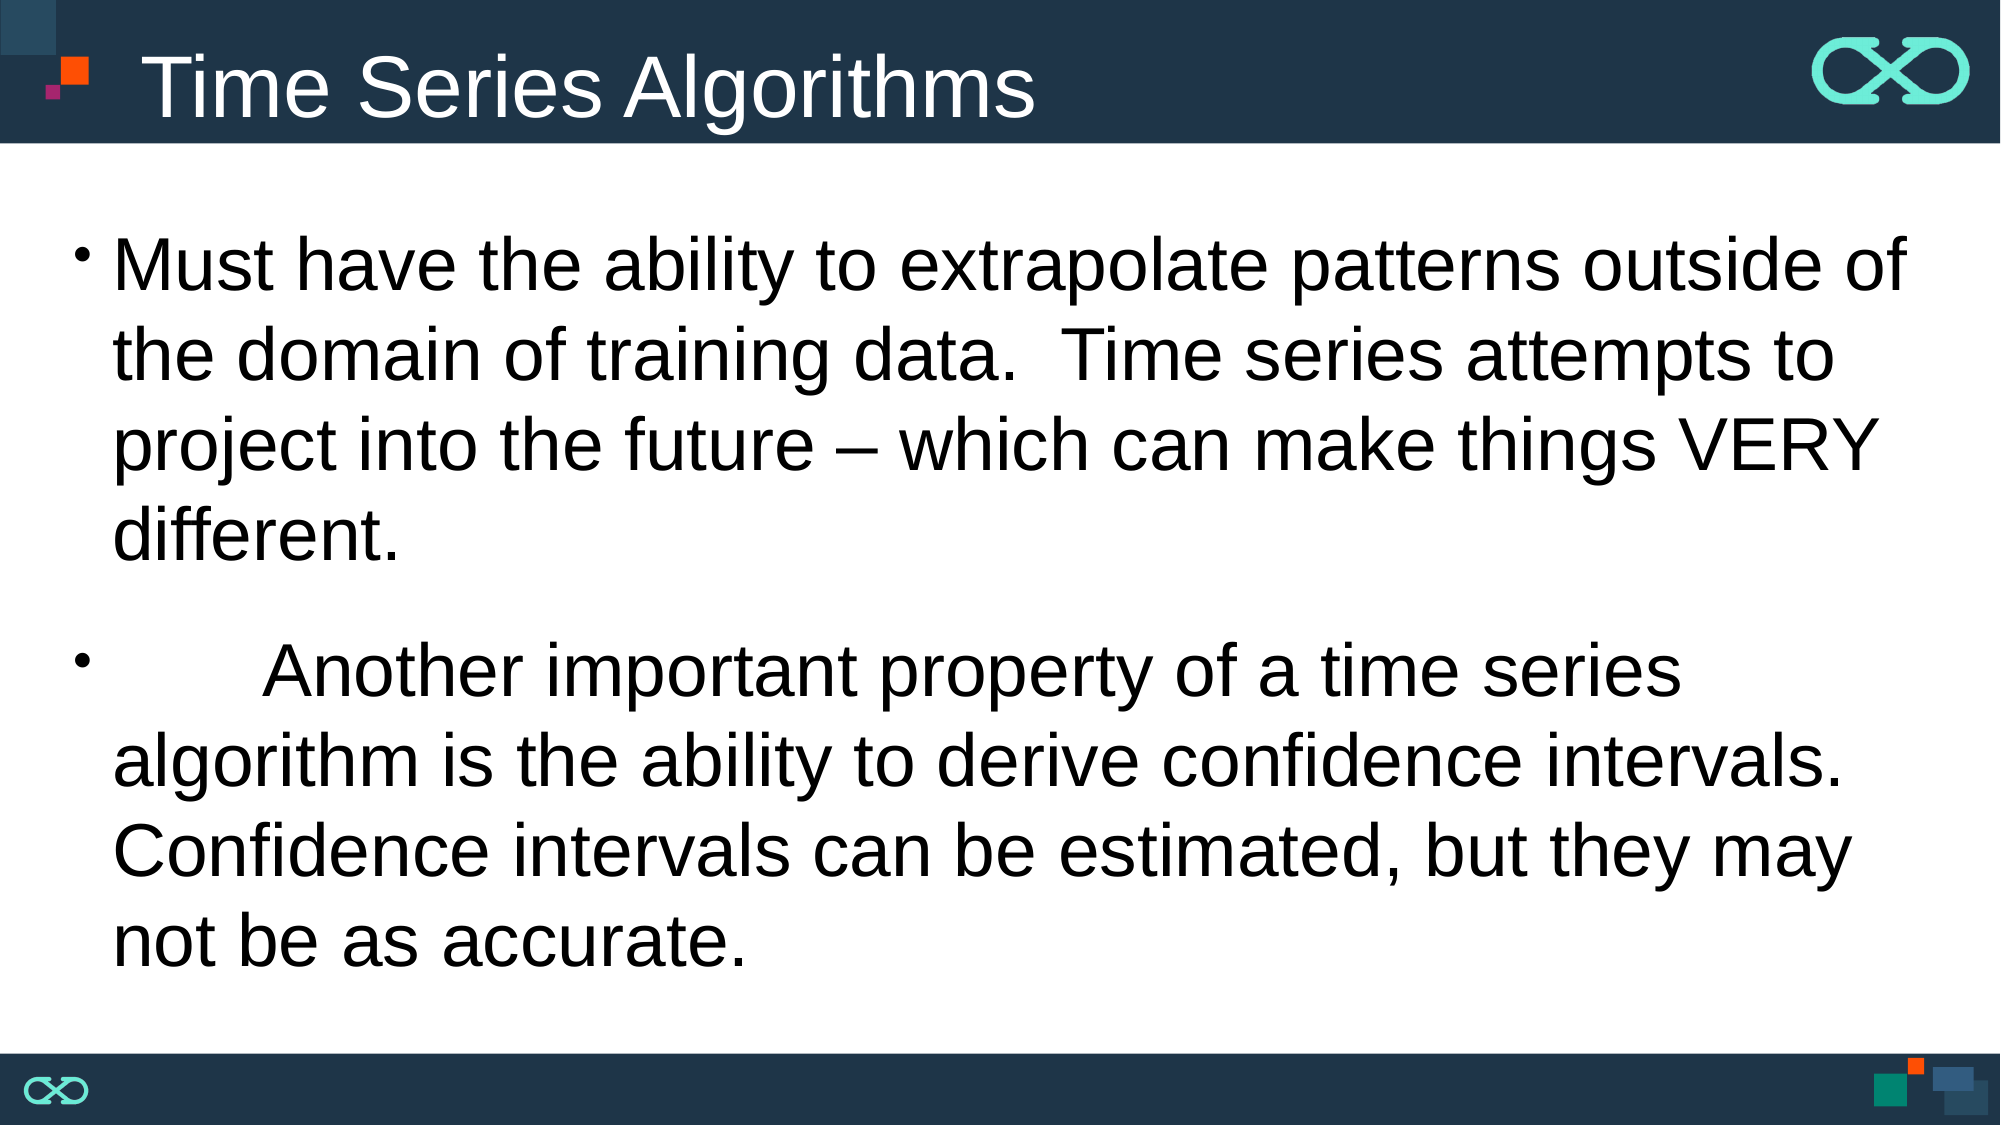

# Time Series Algorithms
Must have the ability to extrapolate patterns outside of the domain of training data.  Time series attempts to project into the future – which can make things VERY different.
	Another important property of a time series algorithm is the ability to derive confidence intervals. Confidence intervals can be estimated, but they may not be as accurate.